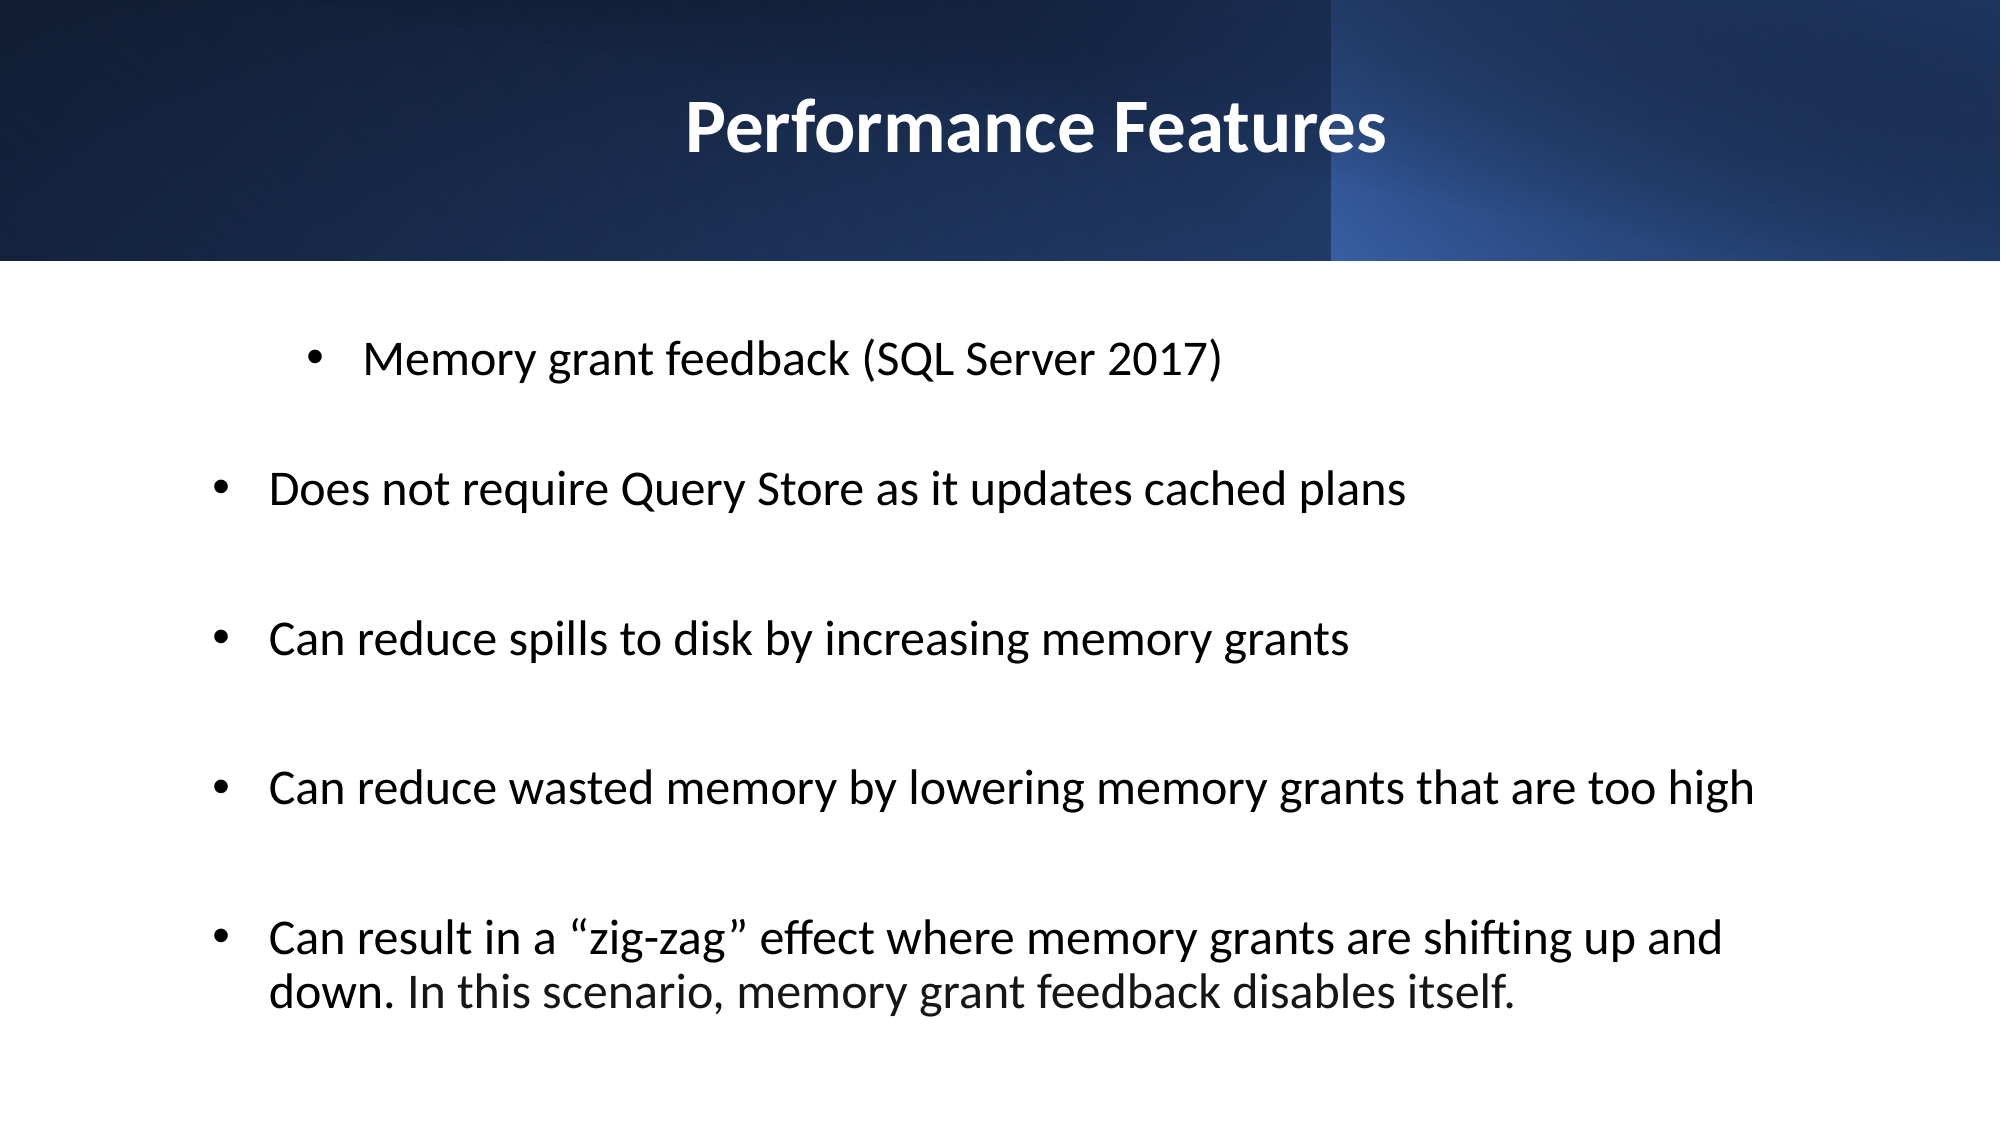

# Performance Features
Memory grant feedback (SQL Server 2017)

Does not require Query Store as it updates cached plans

Can reduce spills to disk by increasing memory grants

Can reduce wasted memory by lowering memory grants that are too high

Can result in a “zig-zag” effect where memory grants are shifting up and down. In this scenario, memory grant feedback disables itself.